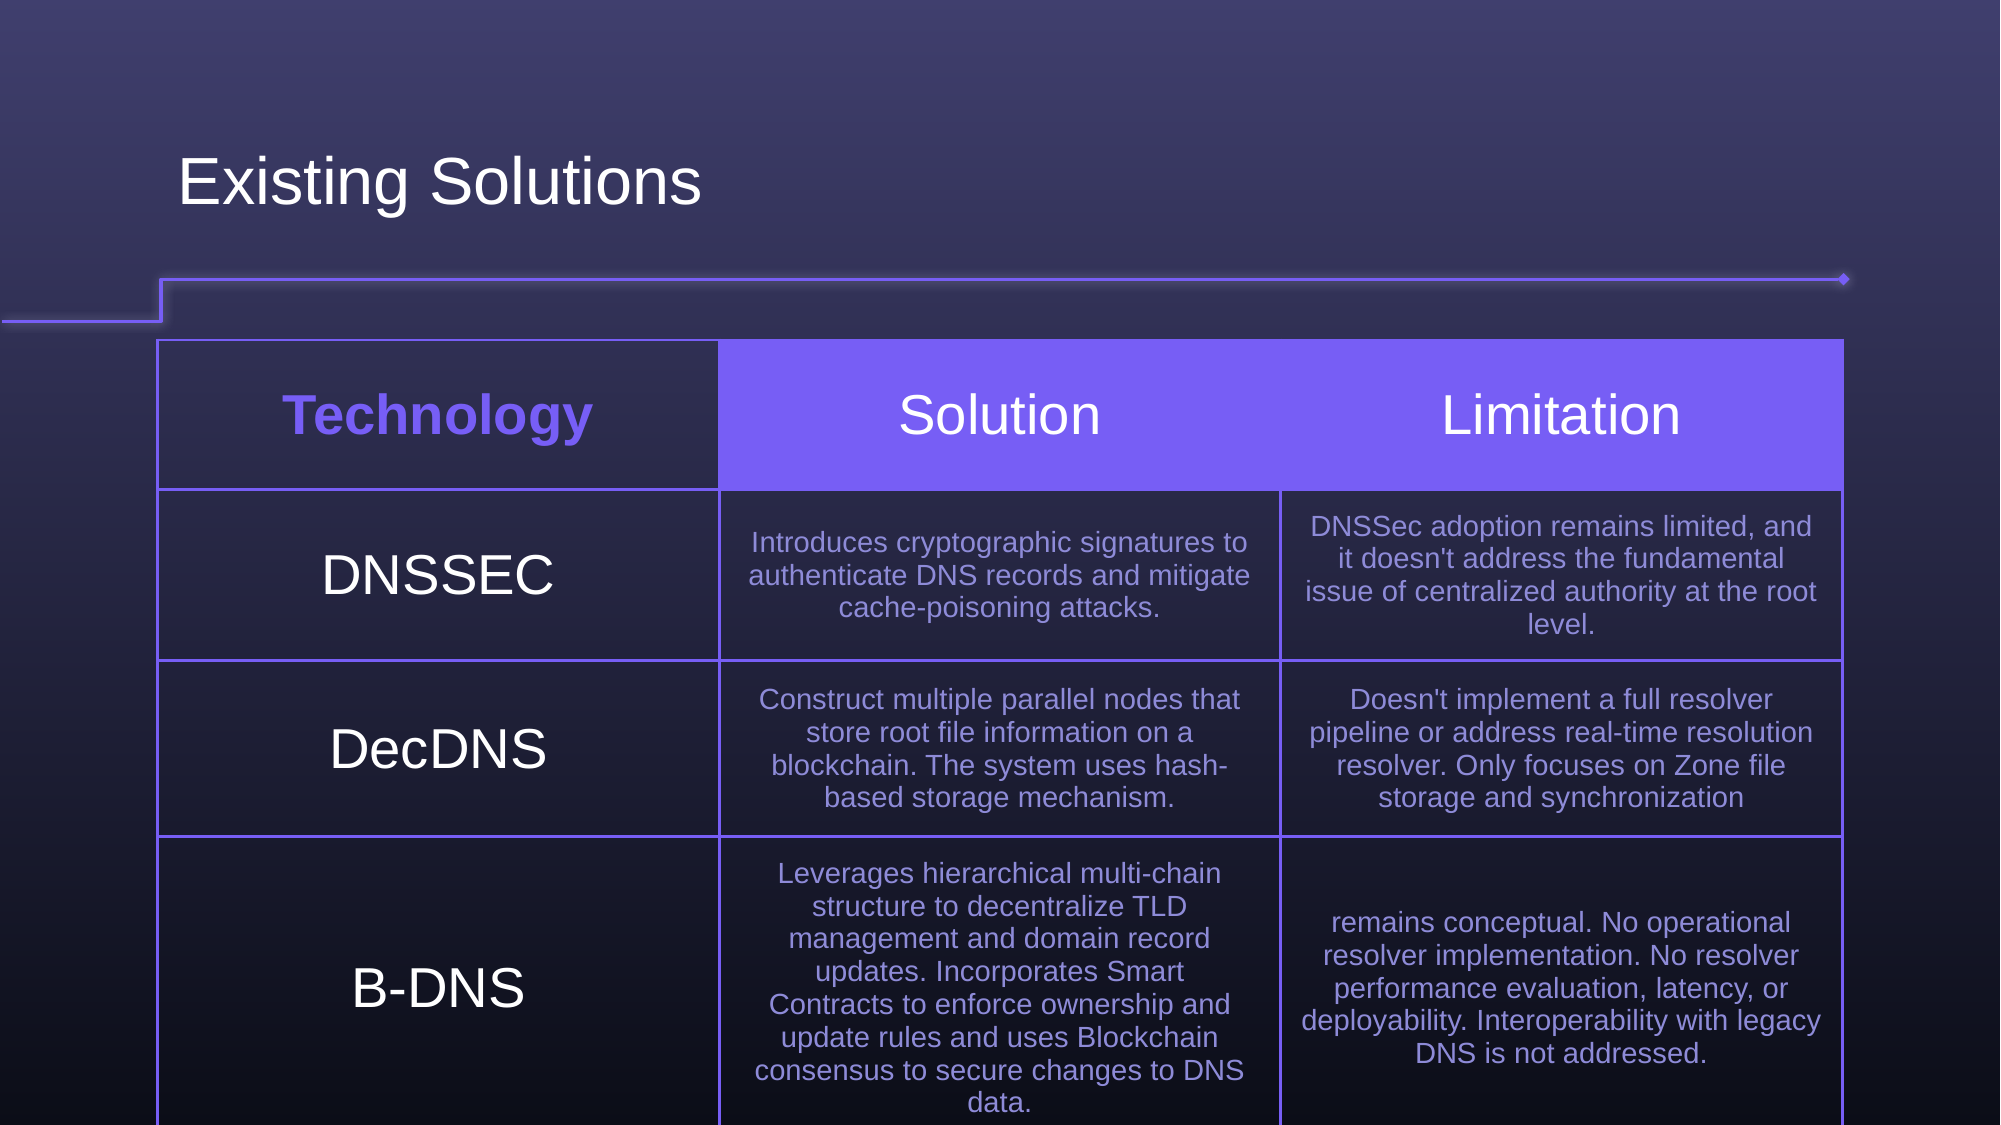

# Existing Solutions
| Technology | Solution | Limitation |
| --- | --- | --- |
| DNSSEC | Introduces cryptographic signatures to authenticate DNS records and mitigate cache-poisoning attacks. | DNSSec adoption remains limited, and it doesn't address the fundamental issue of centralized authority at the root level. |
| DecDNS | Construct multiple parallel nodes that store root file information on a blockchain. The system uses hash-based storage mechanism. | Doesn't implement a full resolver pipeline or address real-time resolution resolver. Only focuses on Zone file storage and synchronization |
| B-DNS | Leverages hierarchical multi-chain structure to decentralize TLD management and domain record updates. Incorporates Smart Contracts to enforce ownership and update rules and uses Blockchain consensus to secure changes to DNS data. | remains conceptual. No operational resolver implementation. No resolver performance evaluation, latency, or deployability. Interoperability with legacy DNS is not addressed. |